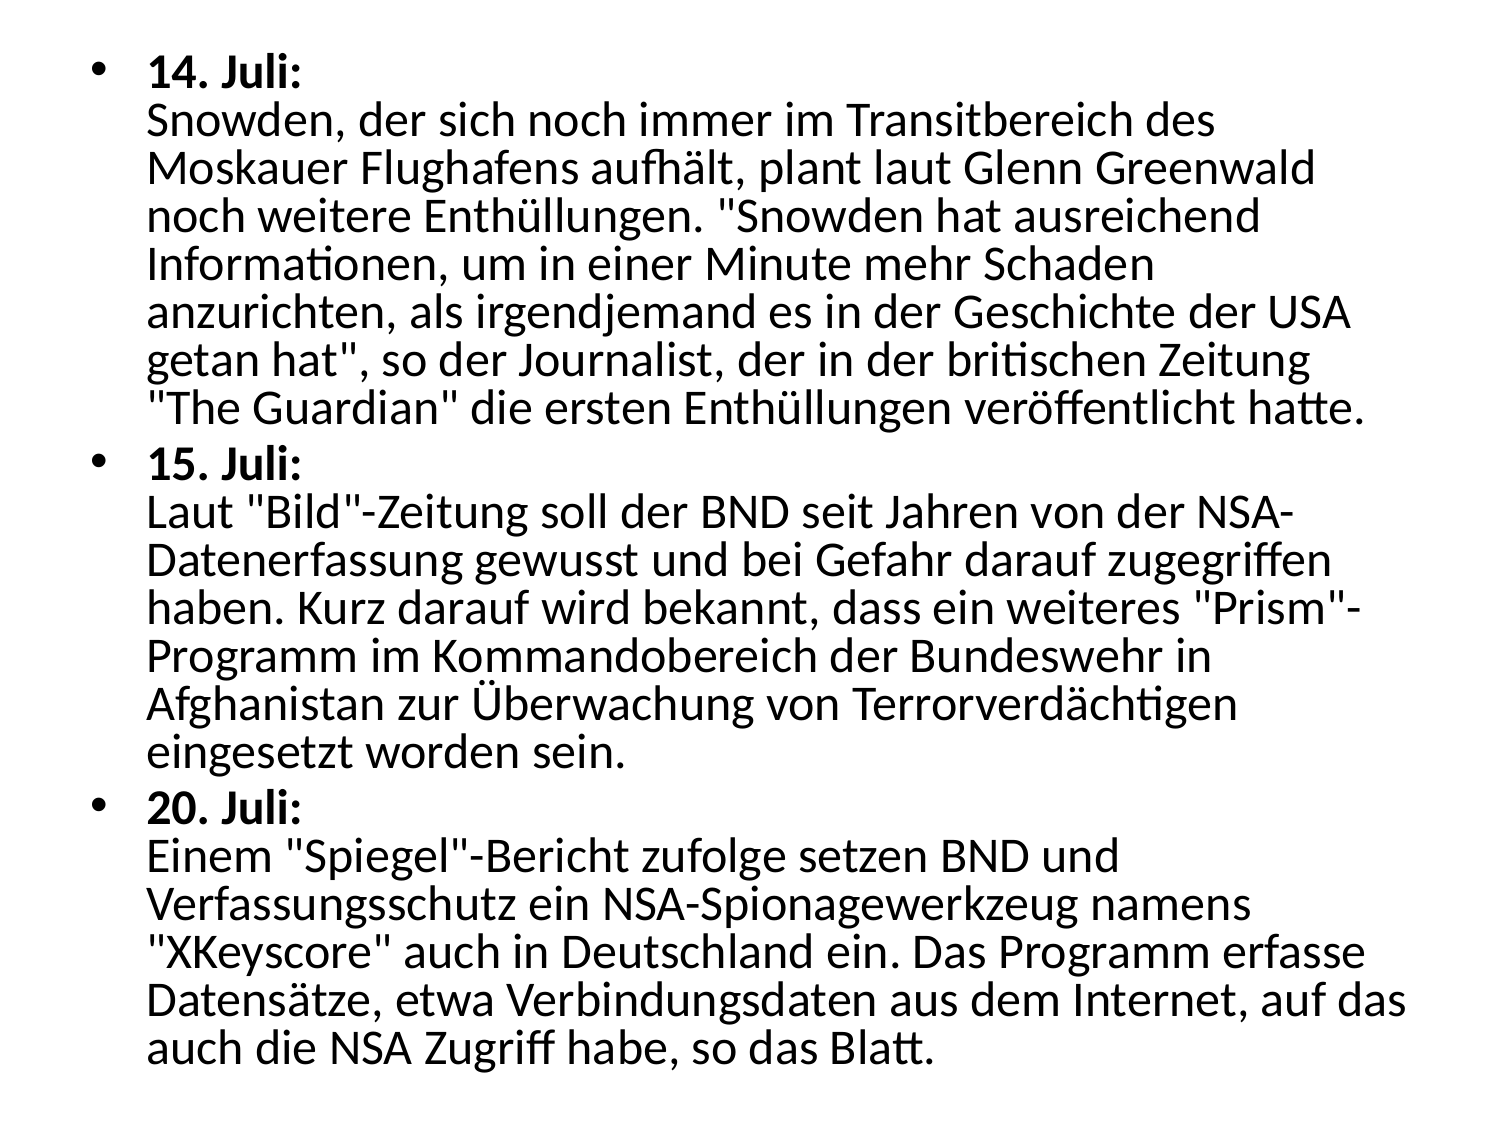

14. Juli:
Snowden, der sich noch immer im Transitbereich des Moskauer Flughafens aufhält, plant laut Glenn Greenwald noch weitere Enthüllungen. "Snowden hat ausreichend Informationen, um in einer Minute mehr Schaden anzurichten, als irgendjemand es in der Geschichte der USA getan hat", so der Journalist, der in der britischen Zeitung "The Guardian" die ersten Enthüllungen veröffentlicht hatte.
15. Juli:
Laut "Bild"-Zeitung soll der BND seit Jahren von der NSA-Datenerfassung gewusst und bei Gefahr darauf zugegriffen haben. Kurz darauf wird bekannt, dass ein weiteres "Prism"-Programm im Kommandobereich der Bundeswehr in Afghanistan zur Überwachung von Terrorverdächtigen eingesetzt worden sein.
20. Juli:
Einem "Spiegel"-Bericht zufolge setzen BND und Verfassungsschutz ein NSA-Spionagewerkzeug namens "XKeyscore" auch in Deutschland ein. Das Programm erfasse Datensätze, etwa Verbindungsdaten aus dem Internet, auf das auch die NSA Zugriff habe, so das Blatt.